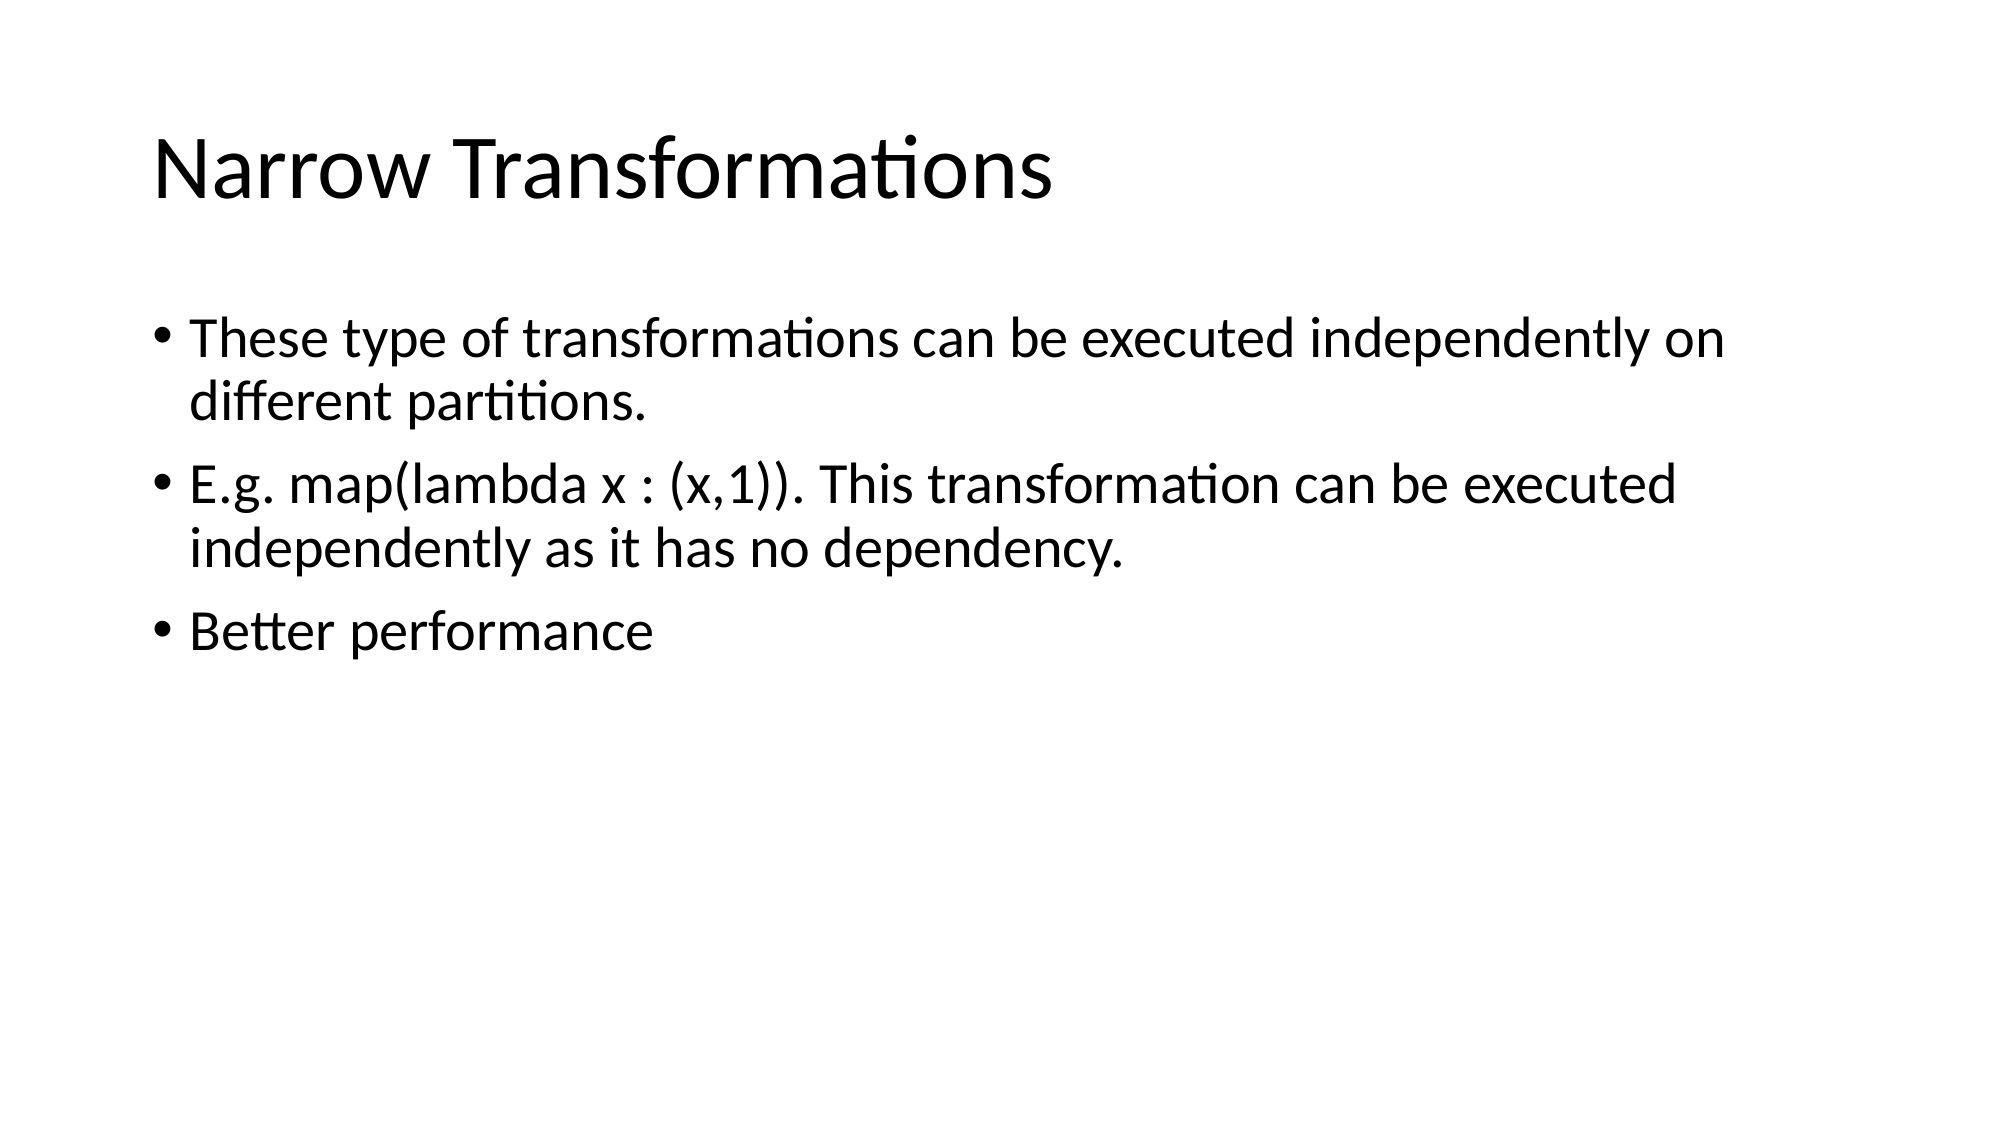

# Narrow Transformations
These type of transformations can be executed independently on different partitions.
E.g. map(lambda x : (x,1)). This transformation can be executed independently as it has no dependency.
Better performance